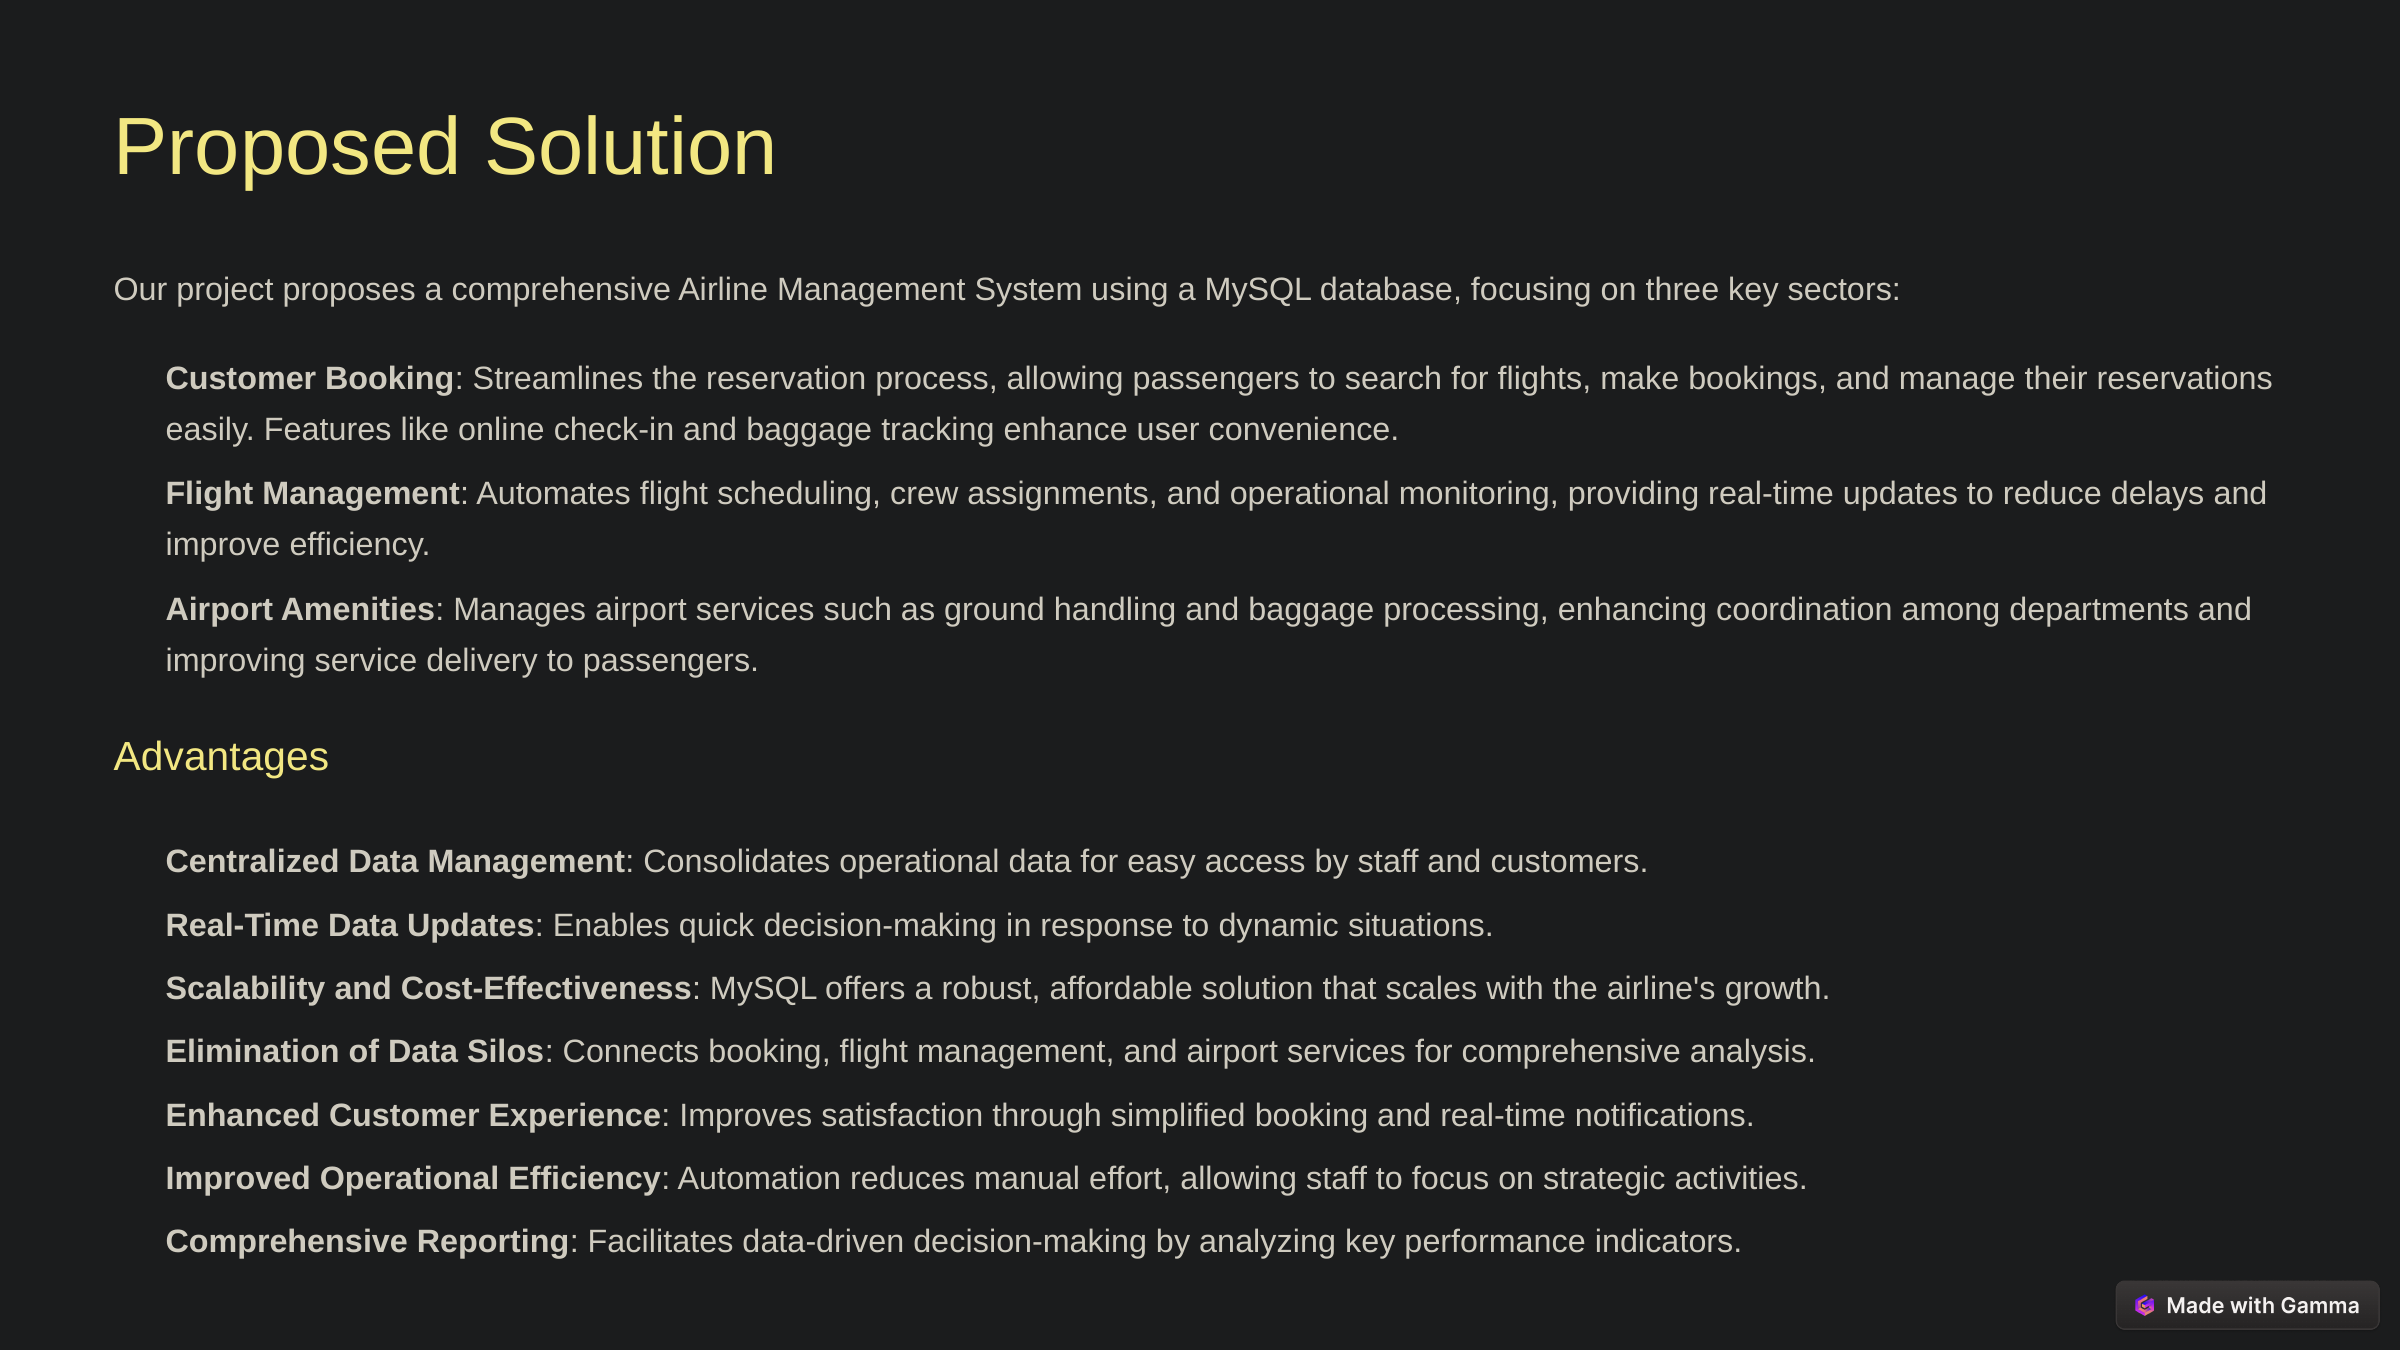

Proposed Solution
Our project proposes a comprehensive Airline Management System using a MySQL database, focusing on three key sectors:
Customer Booking: Streamlines the reservation process, allowing passengers to search for flights, make bookings, and manage their reservations easily. Features like online check-in and baggage tracking enhance user convenience.
Flight Management: Automates flight scheduling, crew assignments, and operational monitoring, providing real-time updates to reduce delays and improve efficiency.
Airport Amenities: Manages airport services such as ground handling and baggage processing, enhancing coordination among departments and improving service delivery to passengers.
Advantages
Centralized Data Management: Consolidates operational data for easy access by staff and customers.
Real-Time Data Updates: Enables quick decision-making in response to dynamic situations.
Scalability and Cost-Effectiveness: MySQL offers a robust, affordable solution that scales with the airline's growth.
Elimination of Data Silos: Connects booking, flight management, and airport services for comprehensive analysis.
Enhanced Customer Experience: Improves satisfaction through simplified booking and real-time notifications.
Improved Operational Efficiency: Automation reduces manual effort, allowing staff to focus on strategic activities.
Comprehensive Reporting: Facilitates data-driven decision-making by analyzing key performance indicators.